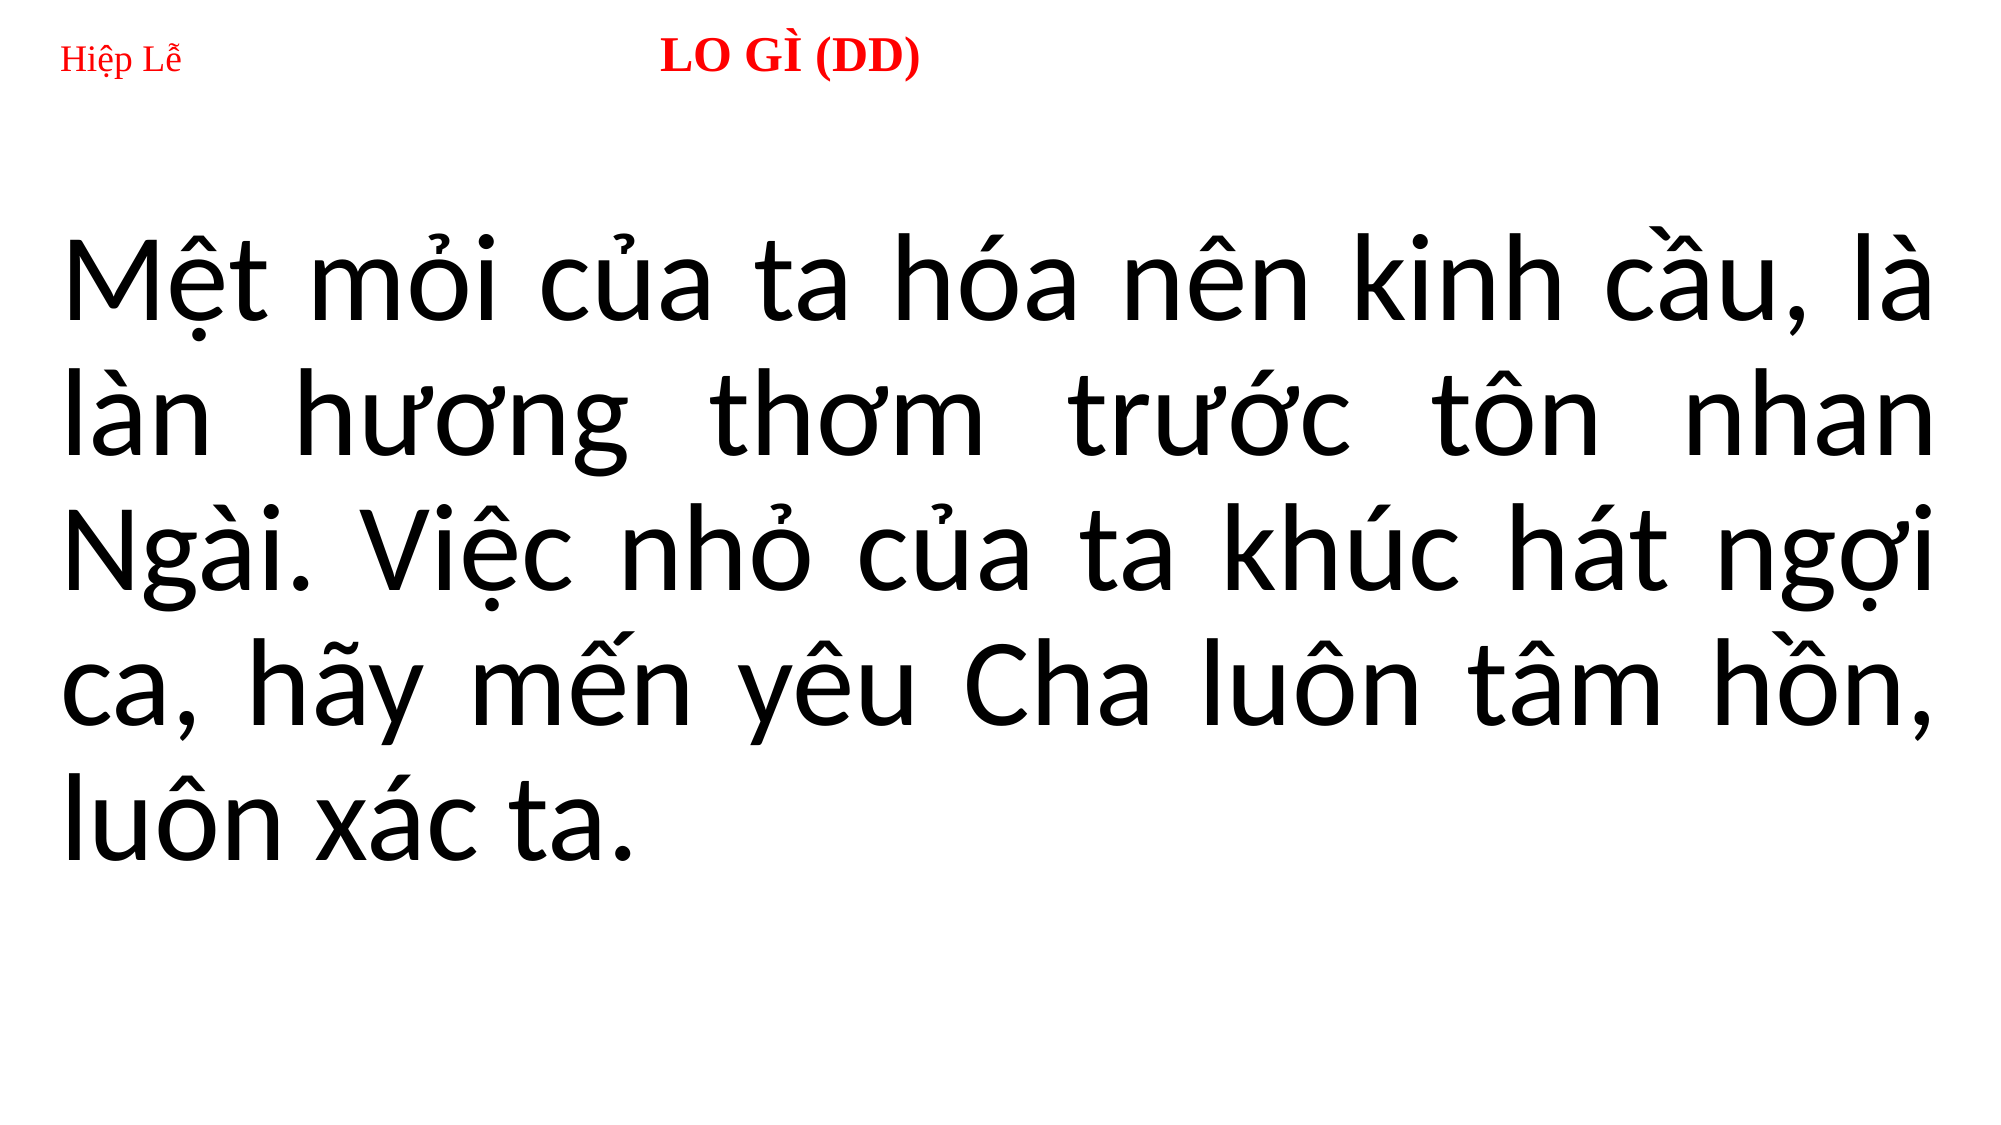

# Hiệp Lễ                               		LO GÌ (DD)
Mệt mỏi của ta hóa nên kinh cầu, là làn hương thơm trước tôn nhan Ngài. Việc nhỏ của ta khúc hát ngợi ca, hãy mến yêu Cha luôn tâm hồn, luôn xác ta.